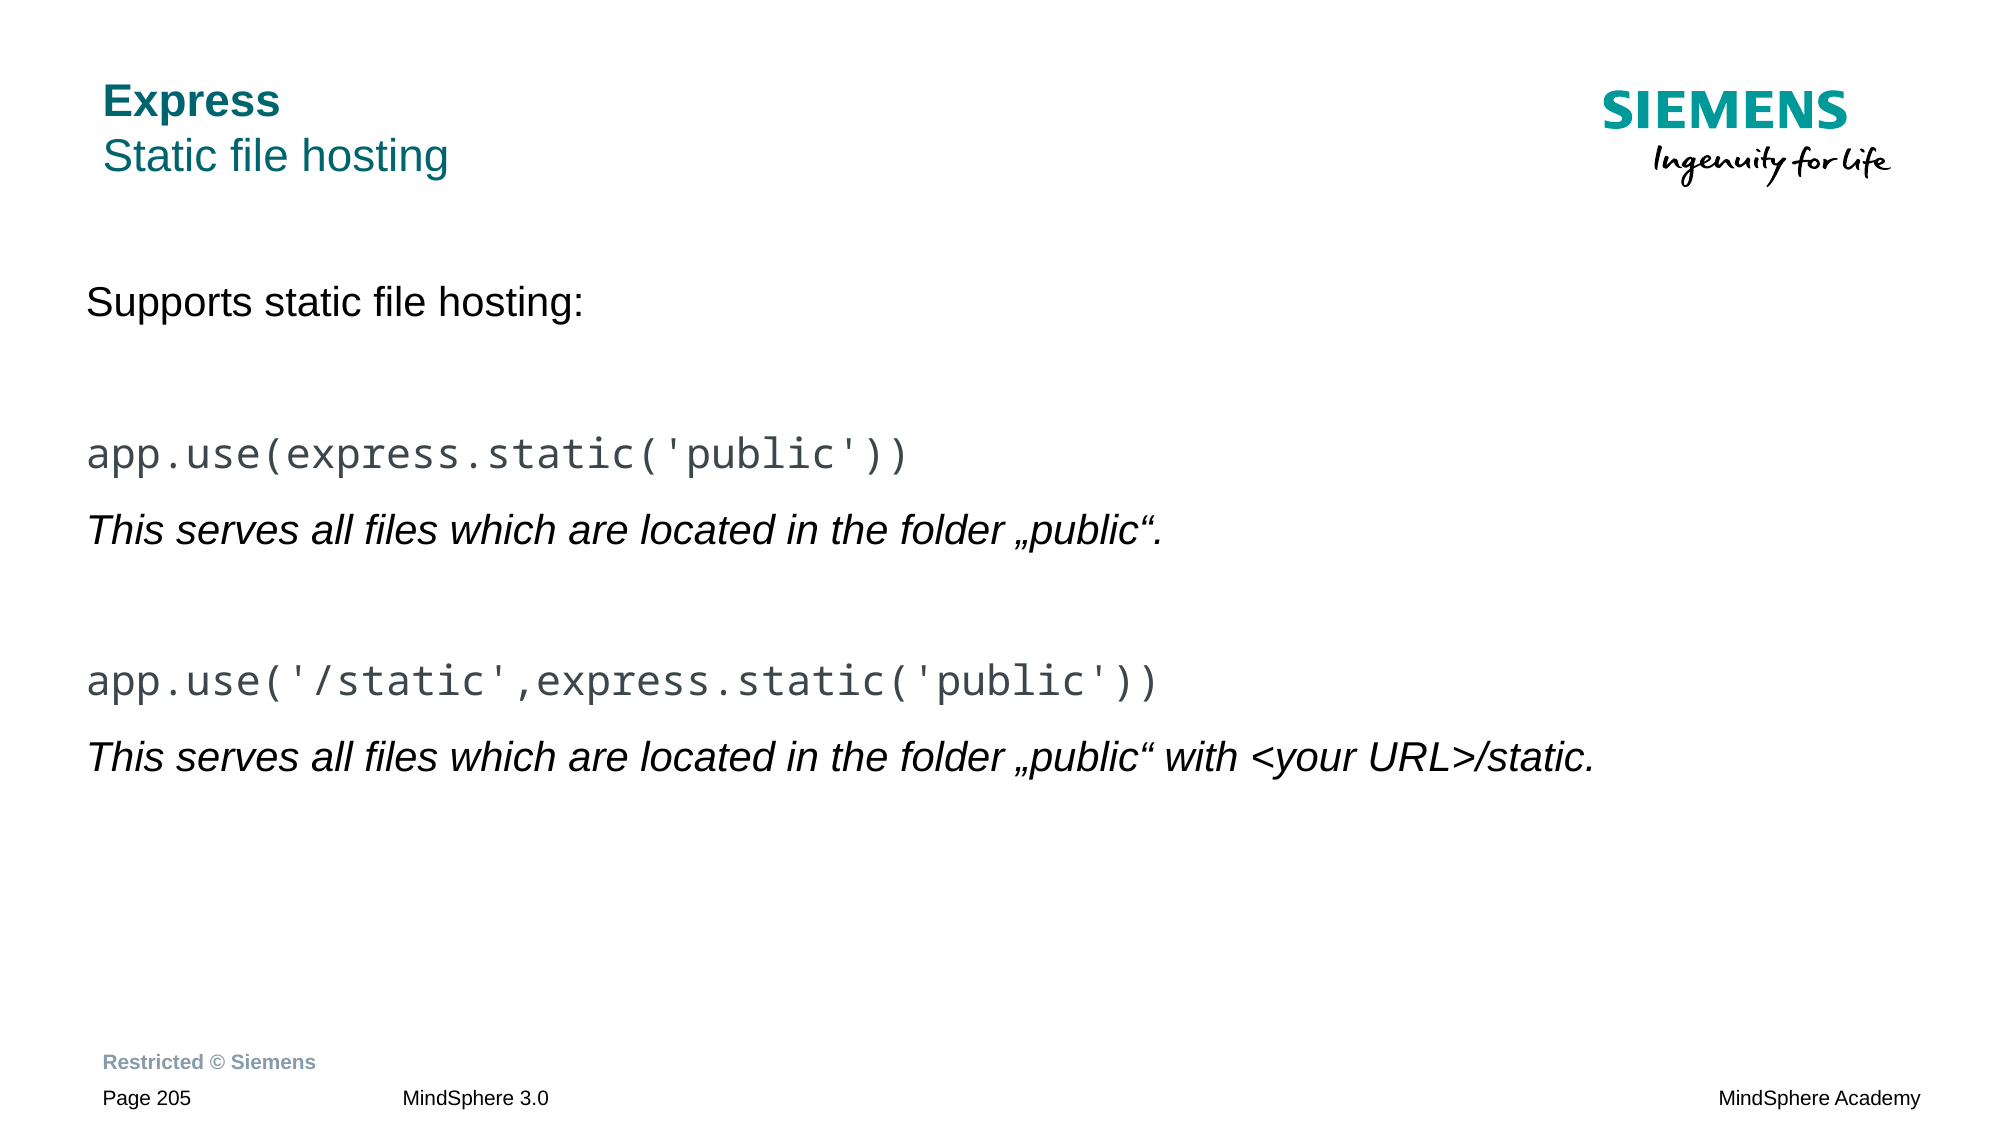

# Express Static file hosting

Supports static file hosting:

app.use(express.static('public'))
This serves all files which are located in the folder „public“.

app.use('/static',express.static('public'))
This serves all files which are located in the folder „public“ with <your URL>/static.